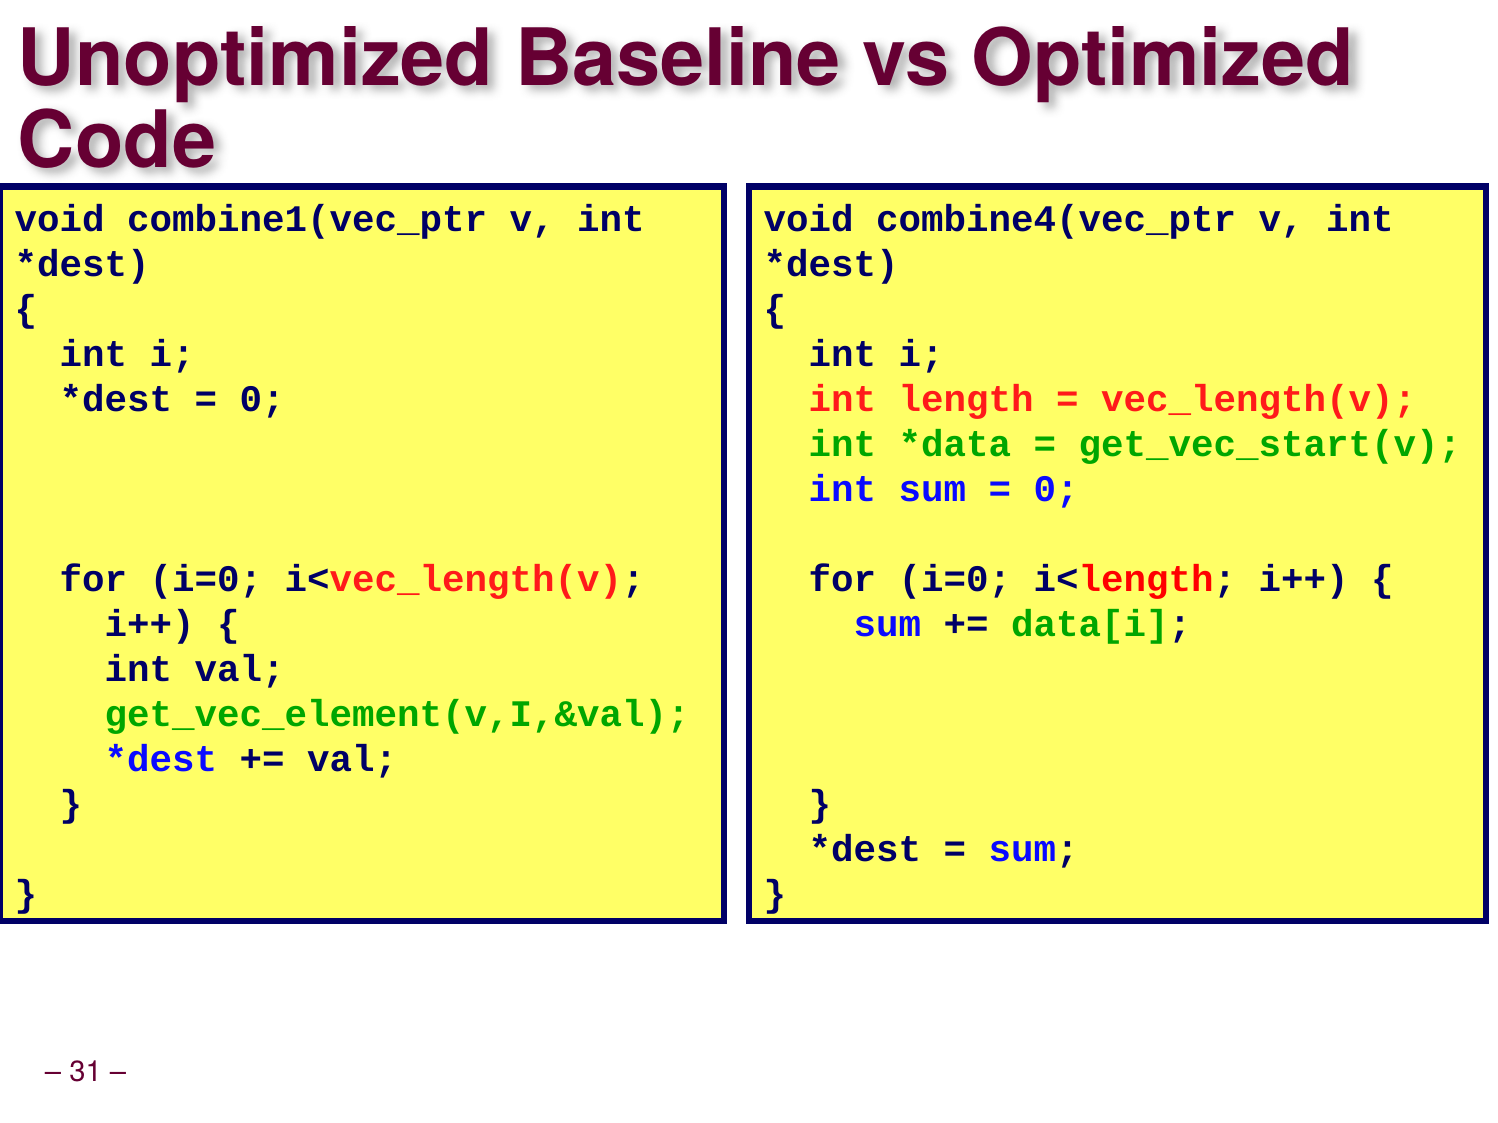

# Unoptimized Baseline vs Optimized Code
void combine4(vec_ptr v, int *dest)
{
  int i;
  int length = vec_length(v);
  int *data = get_vec_start(v);
  int sum = 0;

  for (i=0; i<length; i++) {
    sum += data[i];

  }
  *dest = sum;
}
void combine1(vec_ptr v, int *dest)
{
  int i;
  *dest = 0;

  for (i=0; i<vec_length(v);
    i++) {
    int val;
    get_vec_element(v,I,&val);
    *dest += val;
  }

}